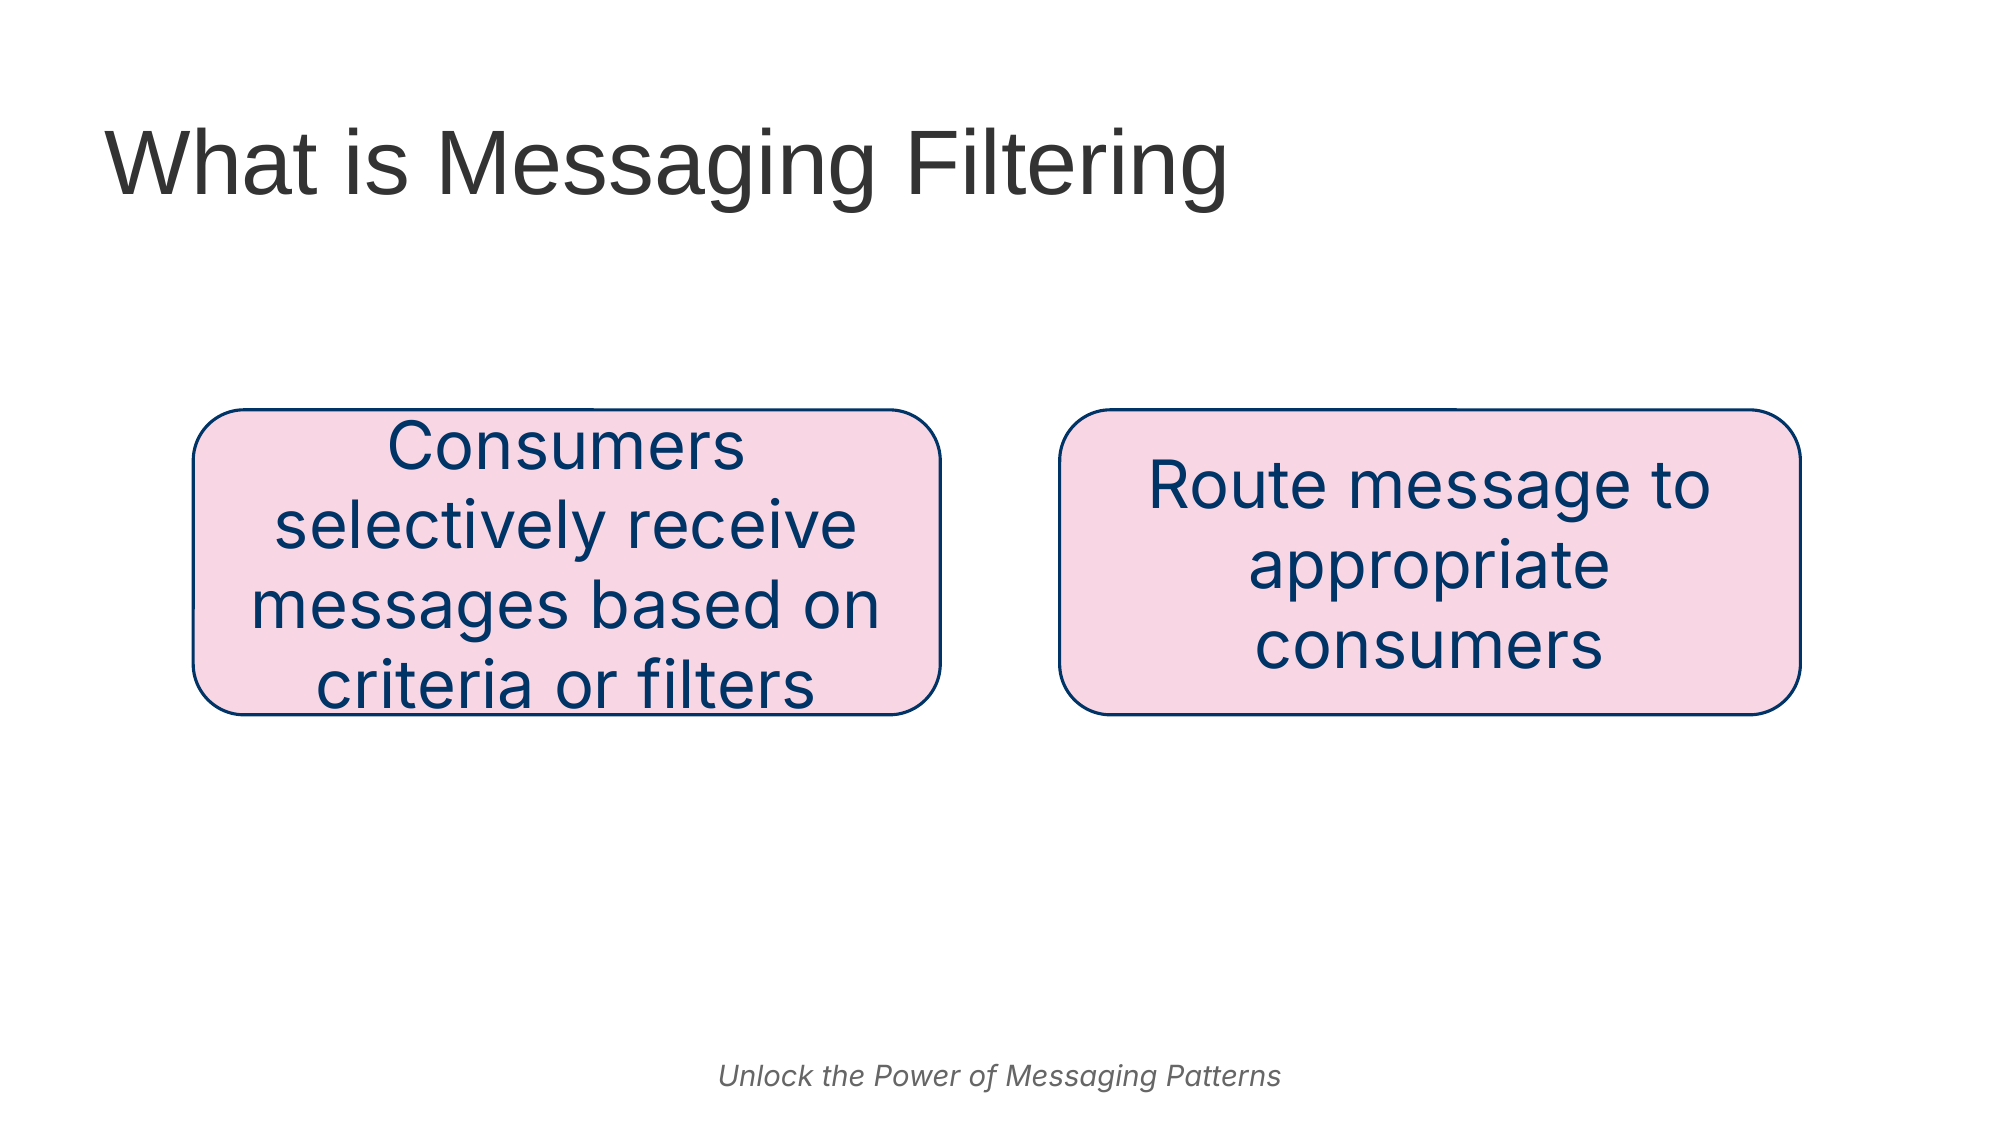

# What is Messaging Filtering
Route message to appropriate consumers
Consumers selectively receive messages based on criteria or filters